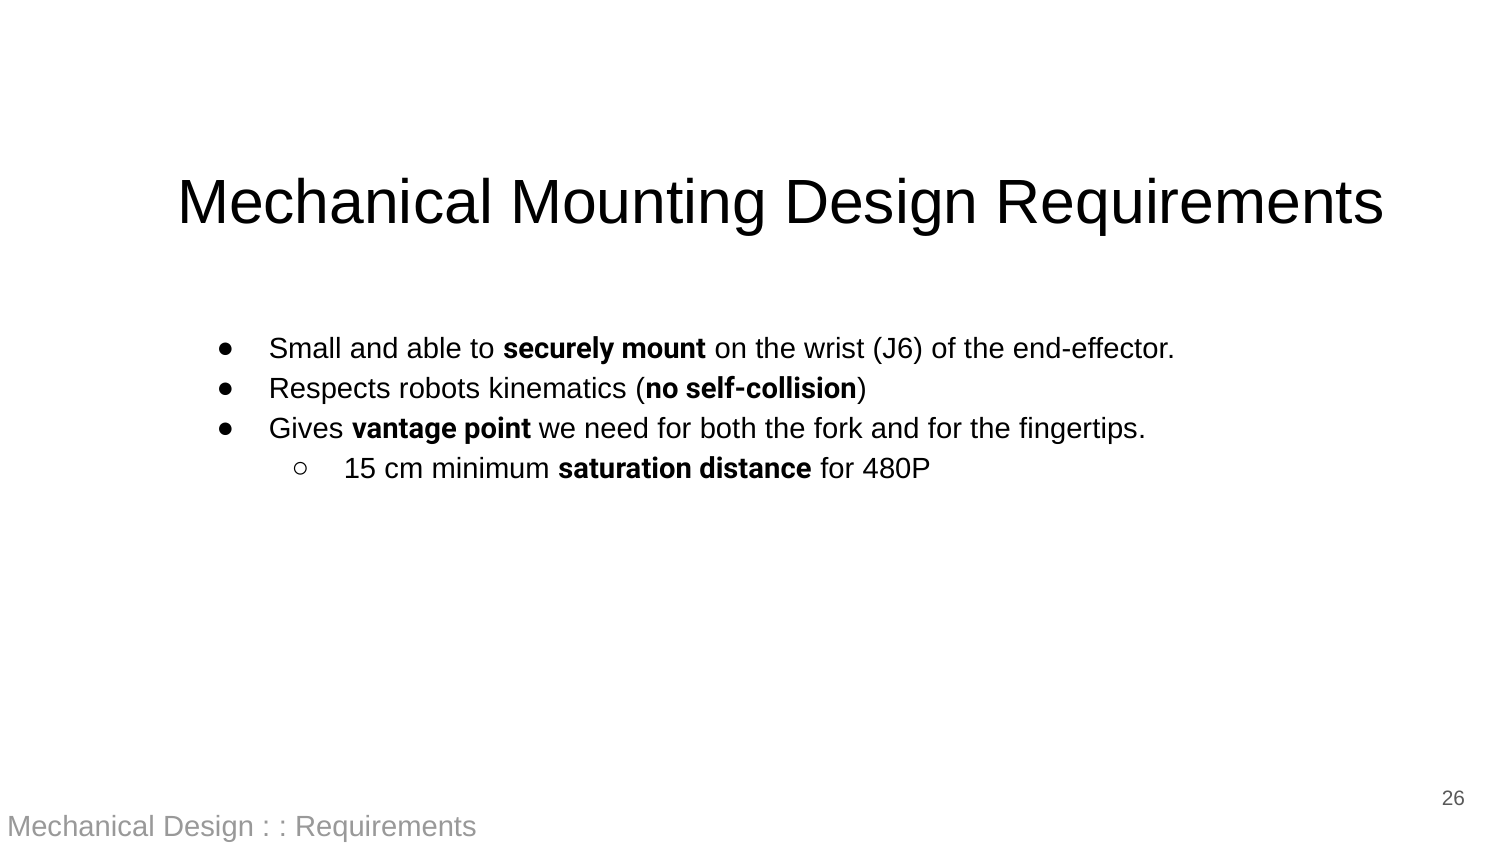

Mechanical Mounting Design Requirements
Small and able to securely mount on the wrist (J6) of the end-effector.
Respects robots kinematics (no self-collision)
Gives vantage point we need for both the fork and for the fingertips.
15 cm minimum saturation distance for 480P

26
Mechanical Design : : Requirements